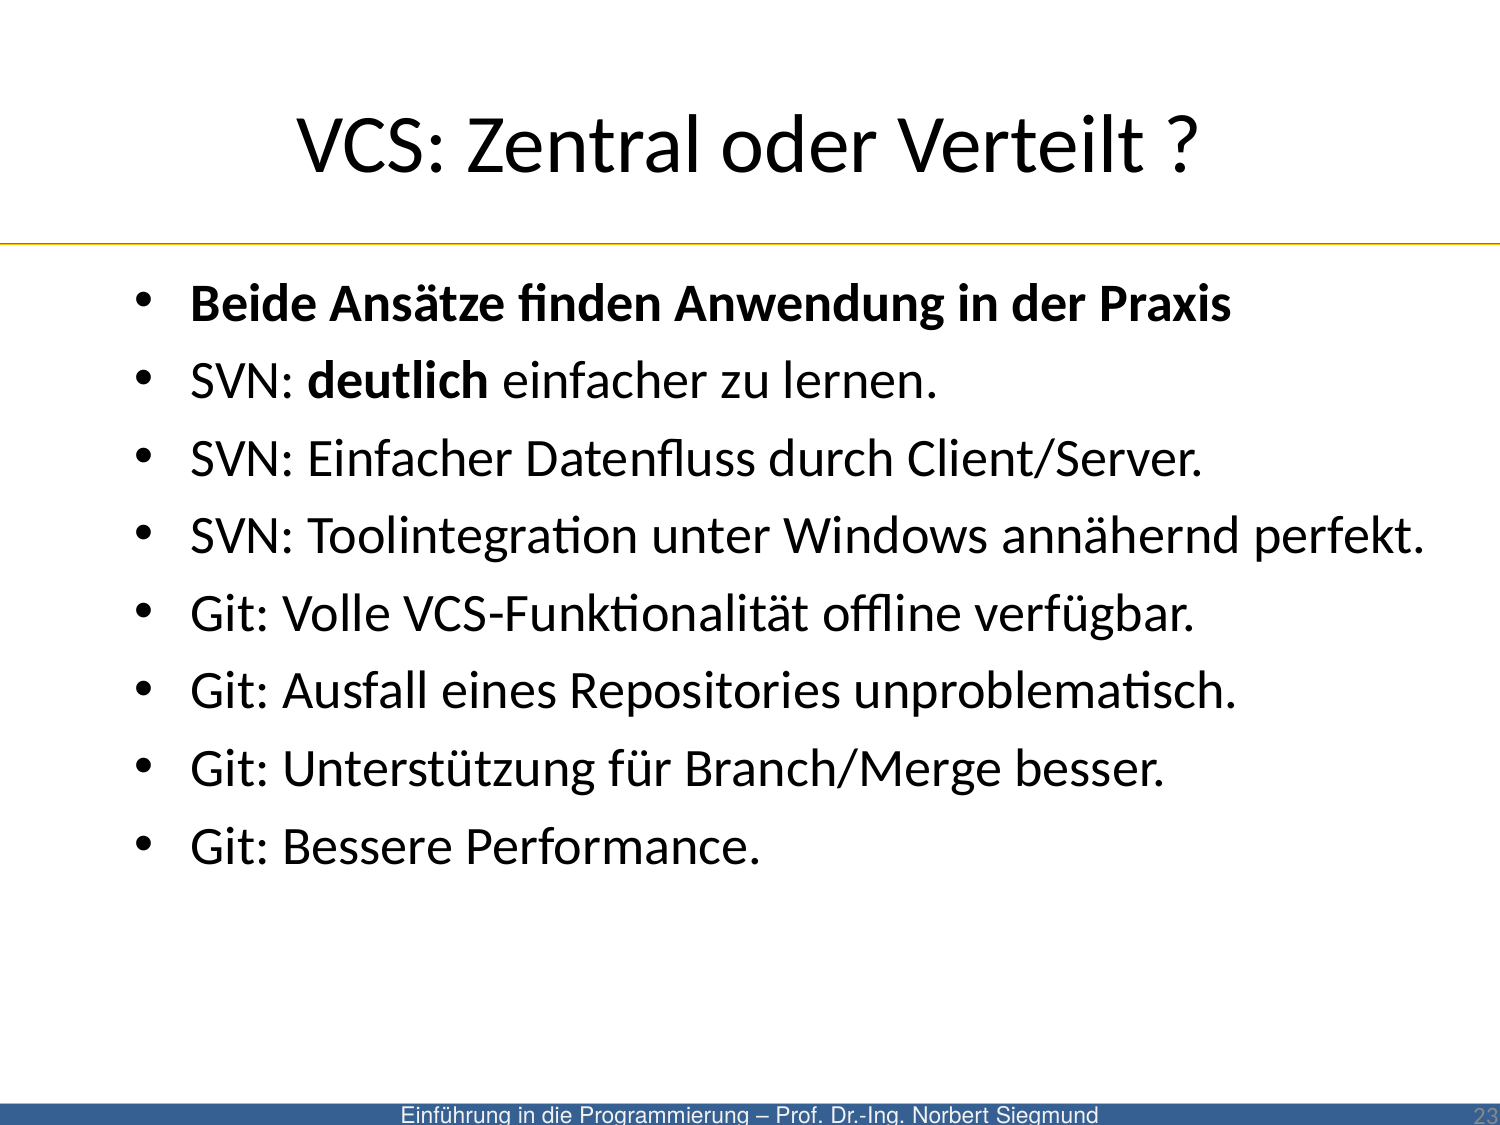

# VCS: Zentral oder Verteilt ?

Beide Ansätze finden Anwendung in der Praxis
SVN: deutlich einfacher zu lernen.
SVN: Einfacher Datenfluss durch Client/Server.
SVN: Toolintegration unter Windows annähernd perfekt.
Git: Volle VCS-Funktionalität offline verfügbar.
Git: Ausfall eines Repositories unproblematisch.
Git: Unterstützung für Branch/Merge besser.
Git: Bessere Performance.
23